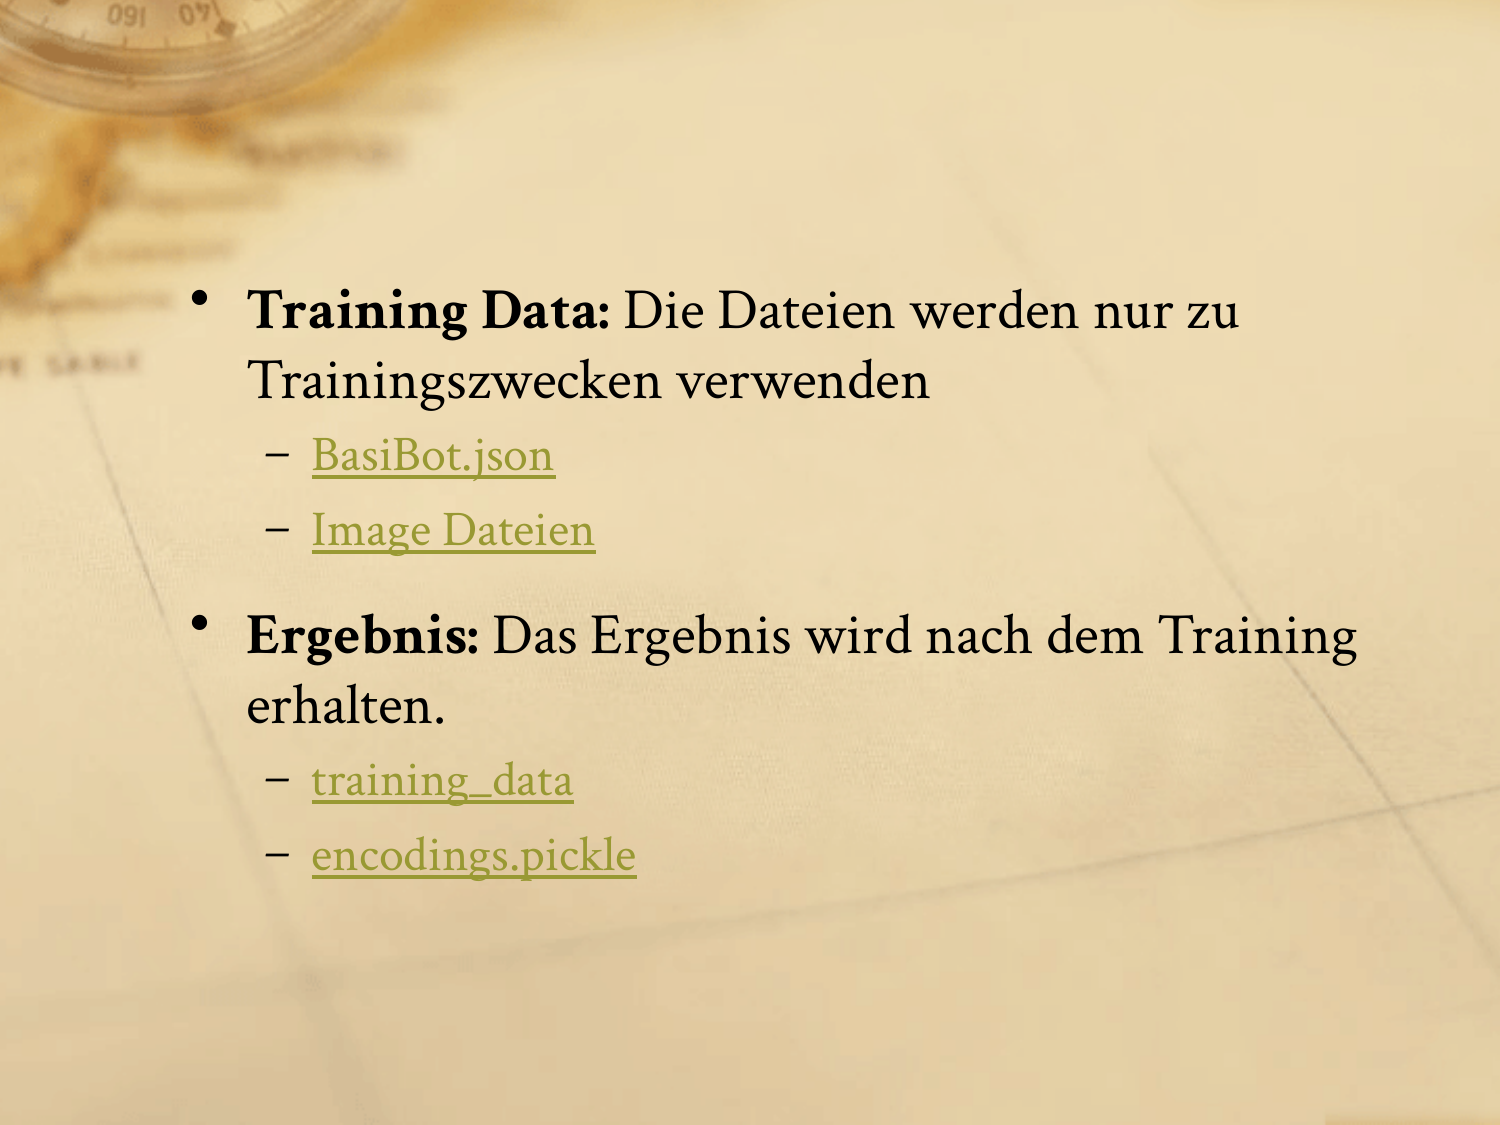

Training Data: Die Dateien werden nur zu Trainingszwecken verwenden
BasiBot.json
Image Dateien
Ergebnis: Das Ergebnis wird nach dem Training erhalten.
training_data
encodings.pickle